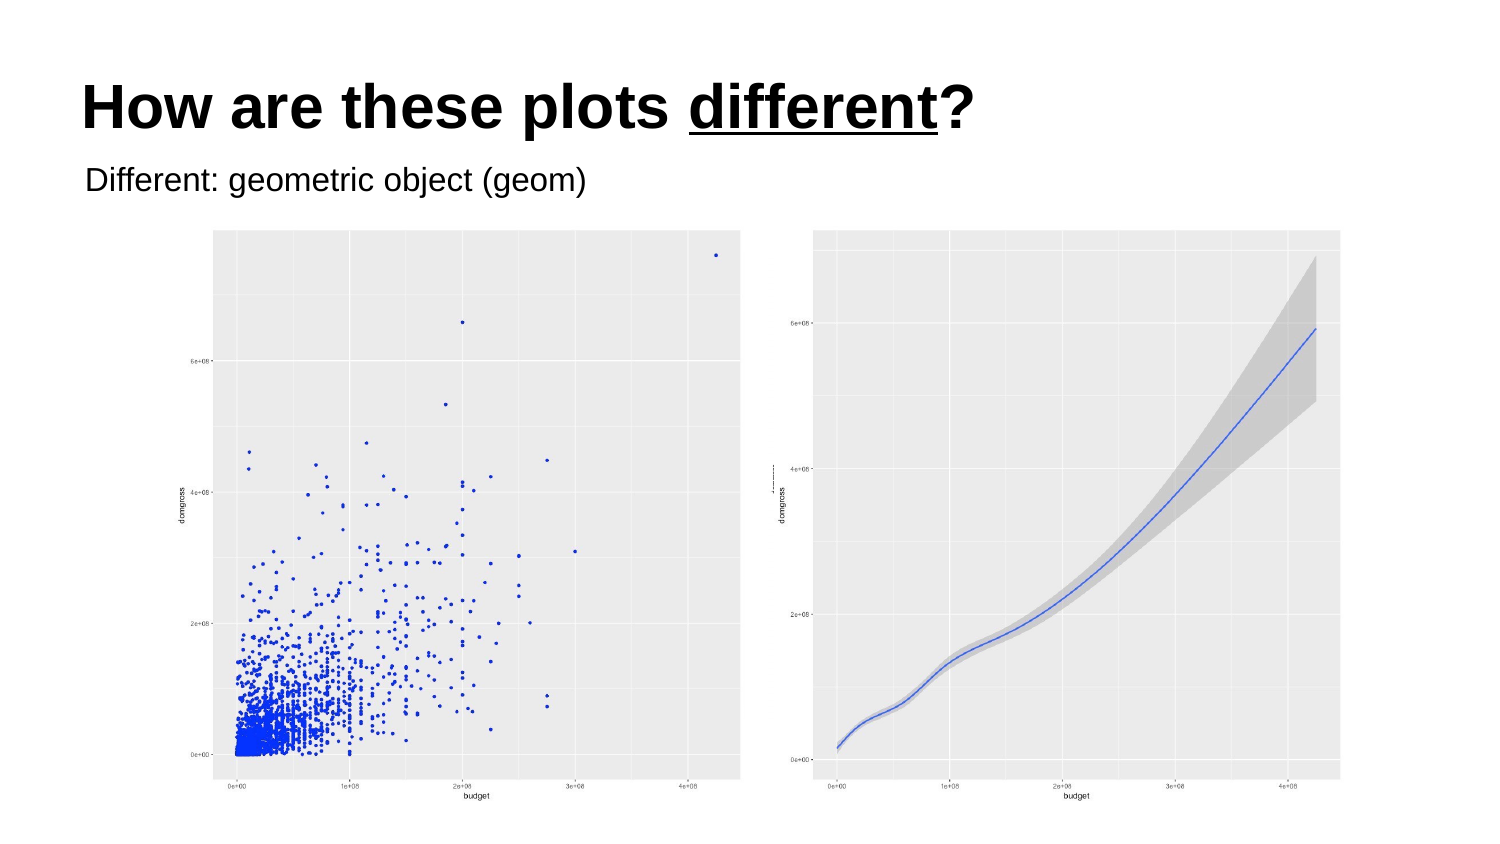

How are these plots different?

Different: geometric object (geom)